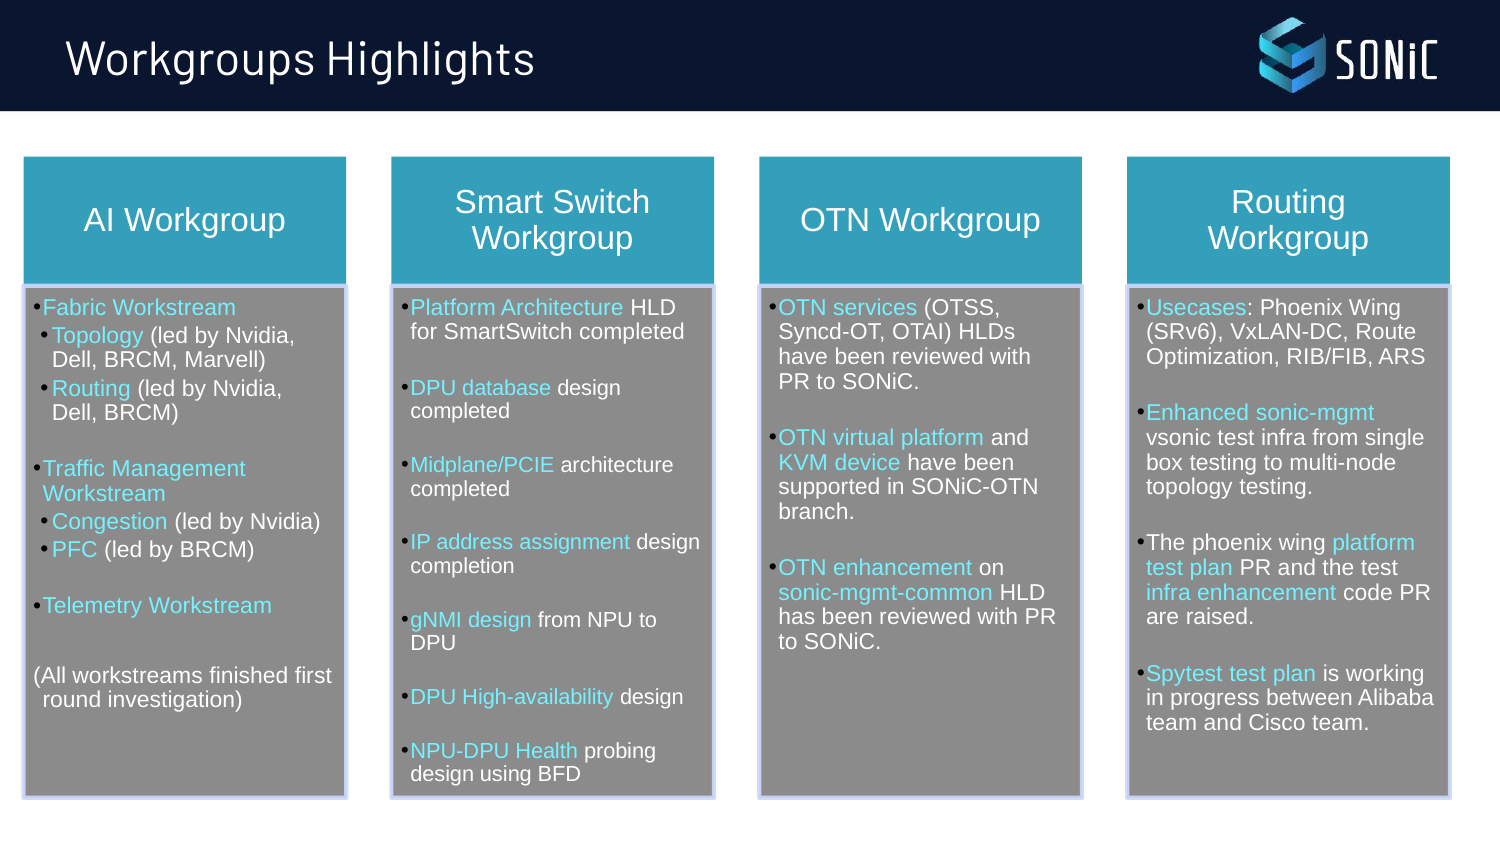

# Workgroups Highlights

AI Workgroup

Smart Switch Workgroup

OTN Workgroup

Routing Workgroup

Fabric Workstream
Topology (led by Nvidia, Dell, BRCM, Marvell)
Routing (led by Nvidia, Dell, BRCM)

Traffic Management Workstream
Congestion (led by Nvidia)
PFC (led by BRCM)

Telemetry Workstream

(All workstreams finished first round investigation)

Platform Architecture HLD for SmartSwitch completed

DPU database design completed

Midplane/PCIE architecture completed

IP address assignment design completion

gNMI design from NPU to DPU

DPU High-availability design

NPU-DPU Health probing design using BFD

OTN services (OTSS, Syncd-OT, OTAI) HLDs have been reviewed with PR to SONiC.

OTN virtual platform and KVM device have been supported in SONiC-OTN branch.

OTN enhancement on sonic-mgmt-common HLD has been reviewed with PR to SONiC.

Usecases: Phoenix Wing (SRv6), VxLAN-DC, Route Optimization, RIB/FIB, ARS

Enhanced sonic-mgmt vsonic test infra from single box testing to multi-node topology testing.

The phoenix wing platform test plan PR and the test infra enhancement code PR are raised.

Spytest test plan is working in progress between Alibaba team and Cisco team.